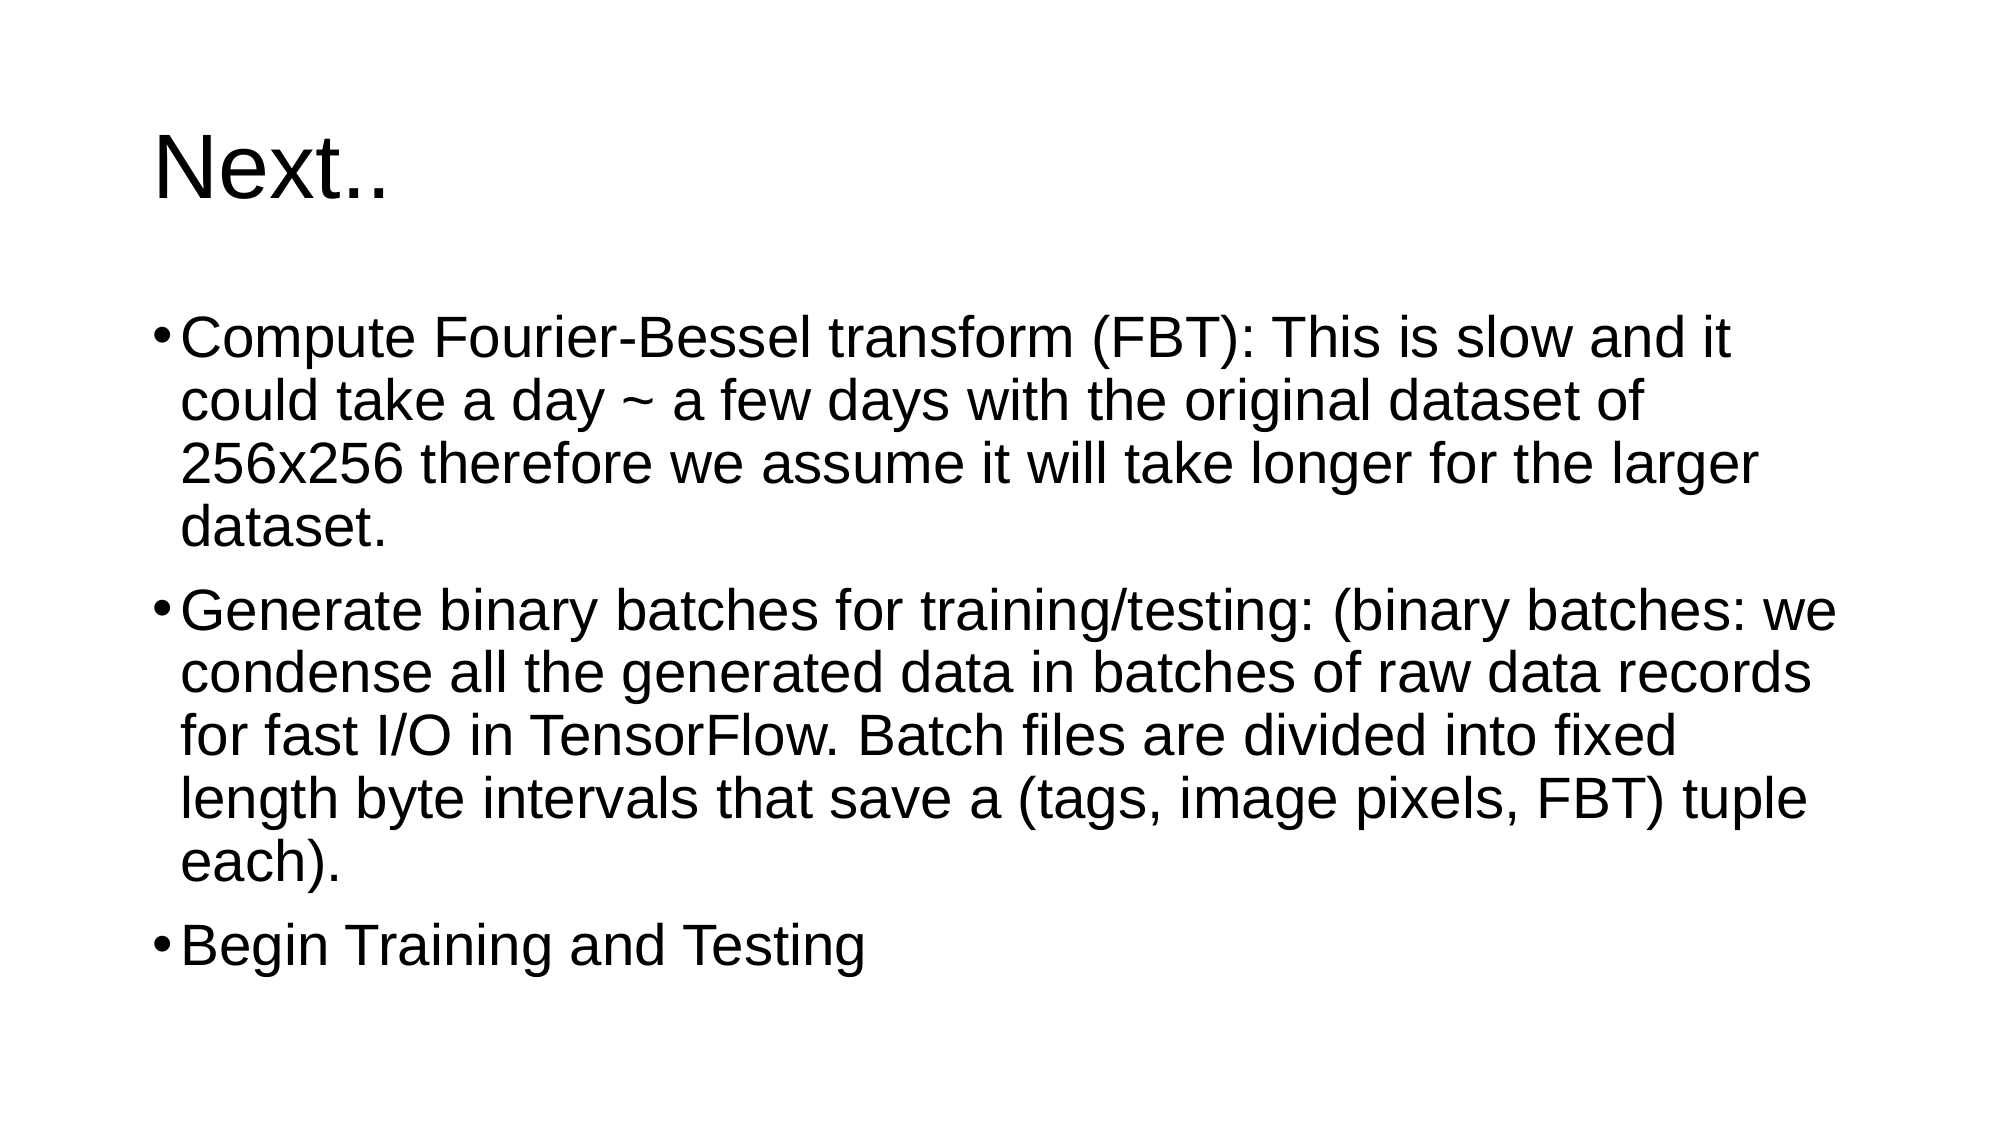

# Next..
Compute Fourier-Bessel transform (FBT): This is slow and it could take a day ~ a few days with the original dataset of 256x256 therefore we assume it will take longer for the larger dataset.
Generate binary batches for training/testing: (binary batches: we condense all the generated data in batches of raw data records for fast I/O in TensorFlow. Batch files are divided into fixed length byte intervals that save a (tags, image pixels, FBT) tuple each).
Begin Training and Testing